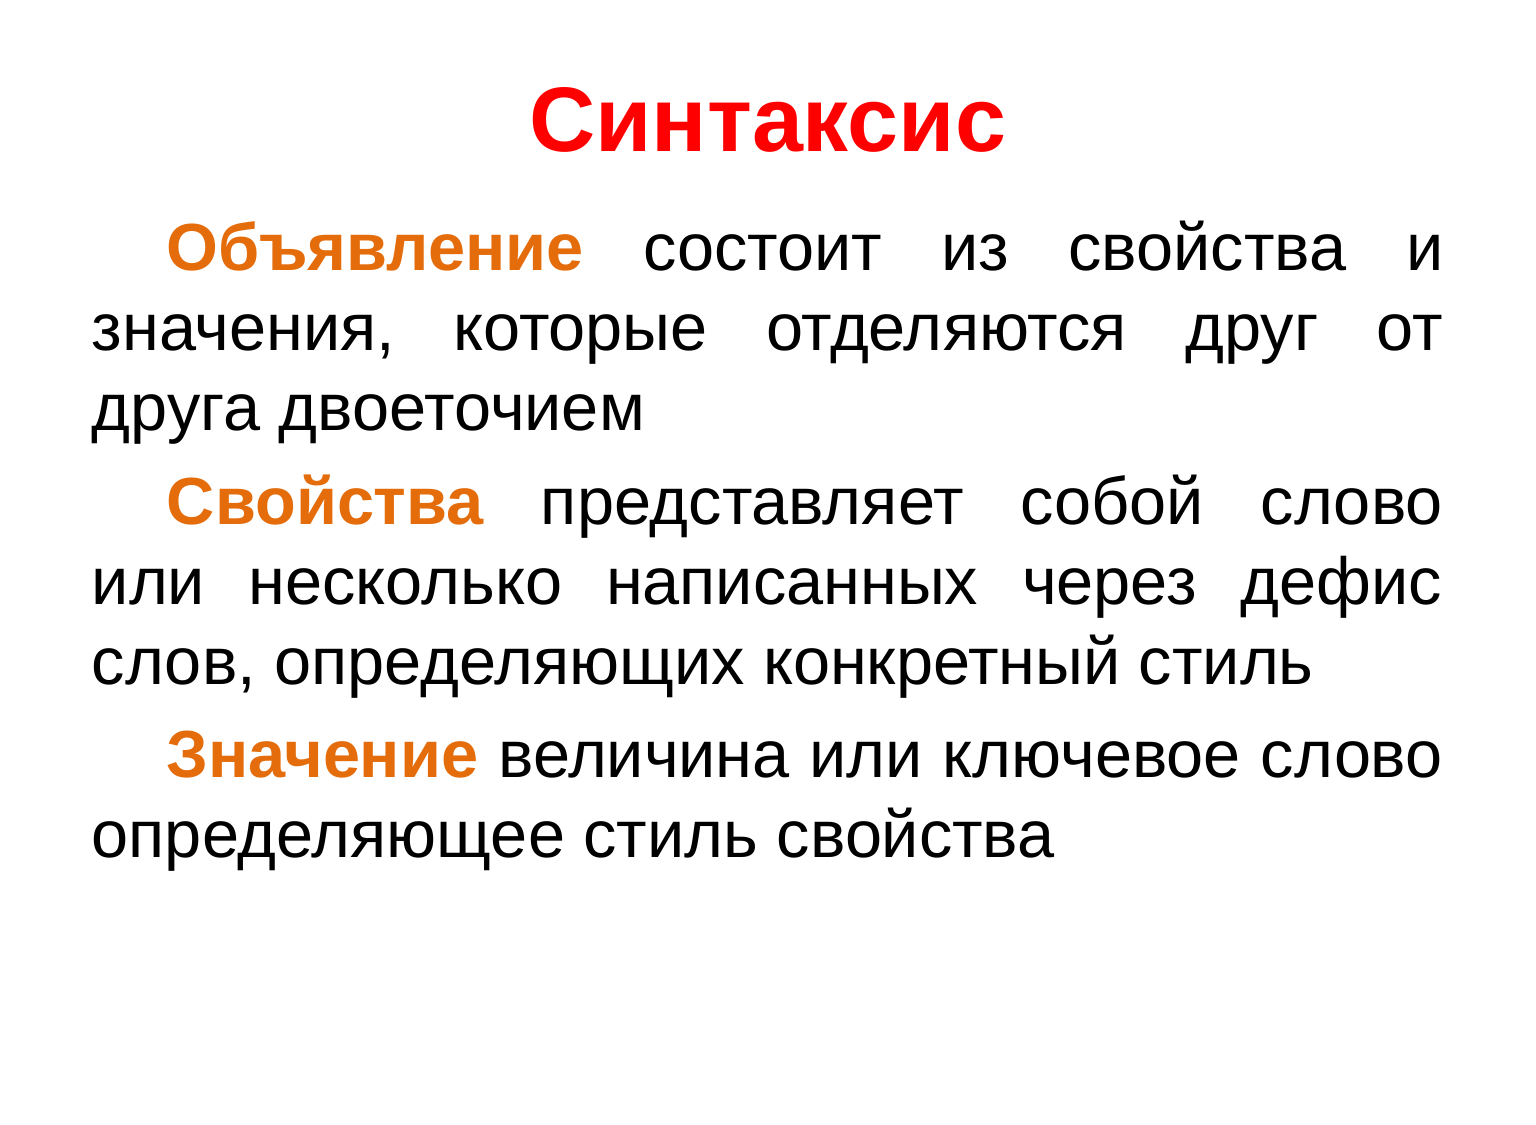

# Синтаксис
Объявление состоит из свойства и значения, которые отделяются друг от друга двоеточием
Свойства представляет собой слово или несколько написанных через дефис слов, определяющих конкретный стиль
Значение величина или ключевое слово определяющее стиль свойства